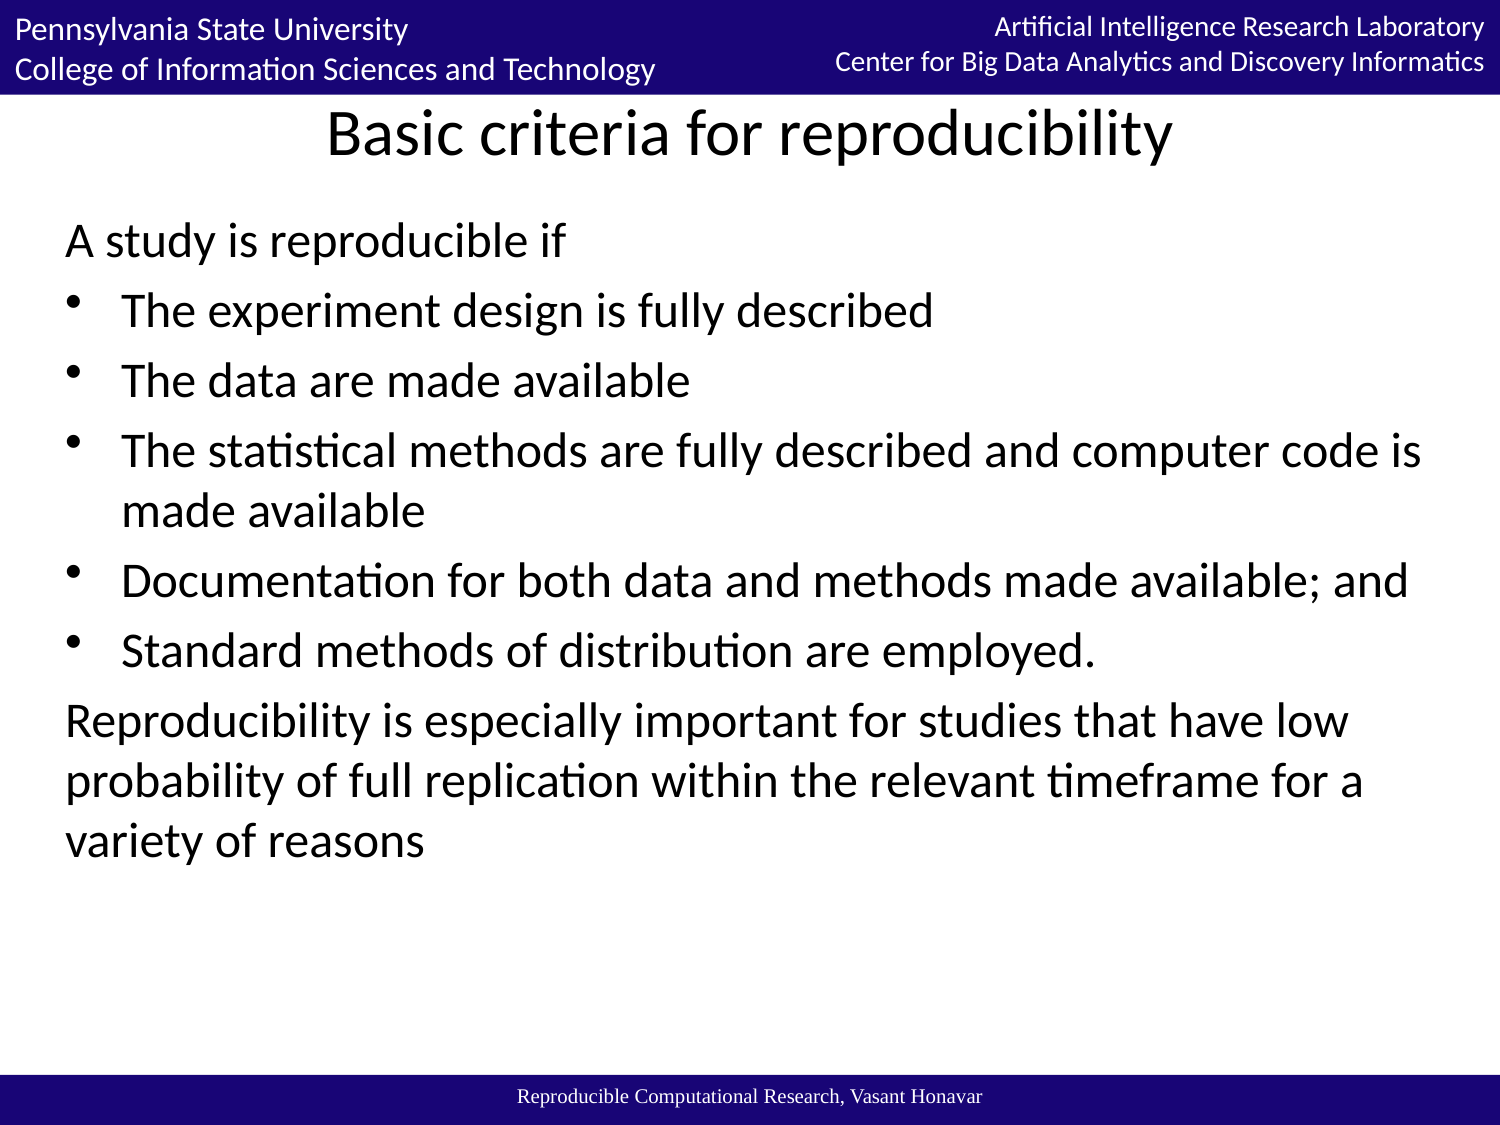

# Basic criteria for reproducibility
A study is reproducible if
The experiment design is fully described
The data are made available
The statistical methods are fully described and computer code is made available
Documentation for both data and methods made available; and
Standard methods of distribution are employed.
Reproducibility is especially important for studies that have low probability of full replication within the relevant timeframe for a variety of reasons

Reproducible Computational Research, Vasant Honavar